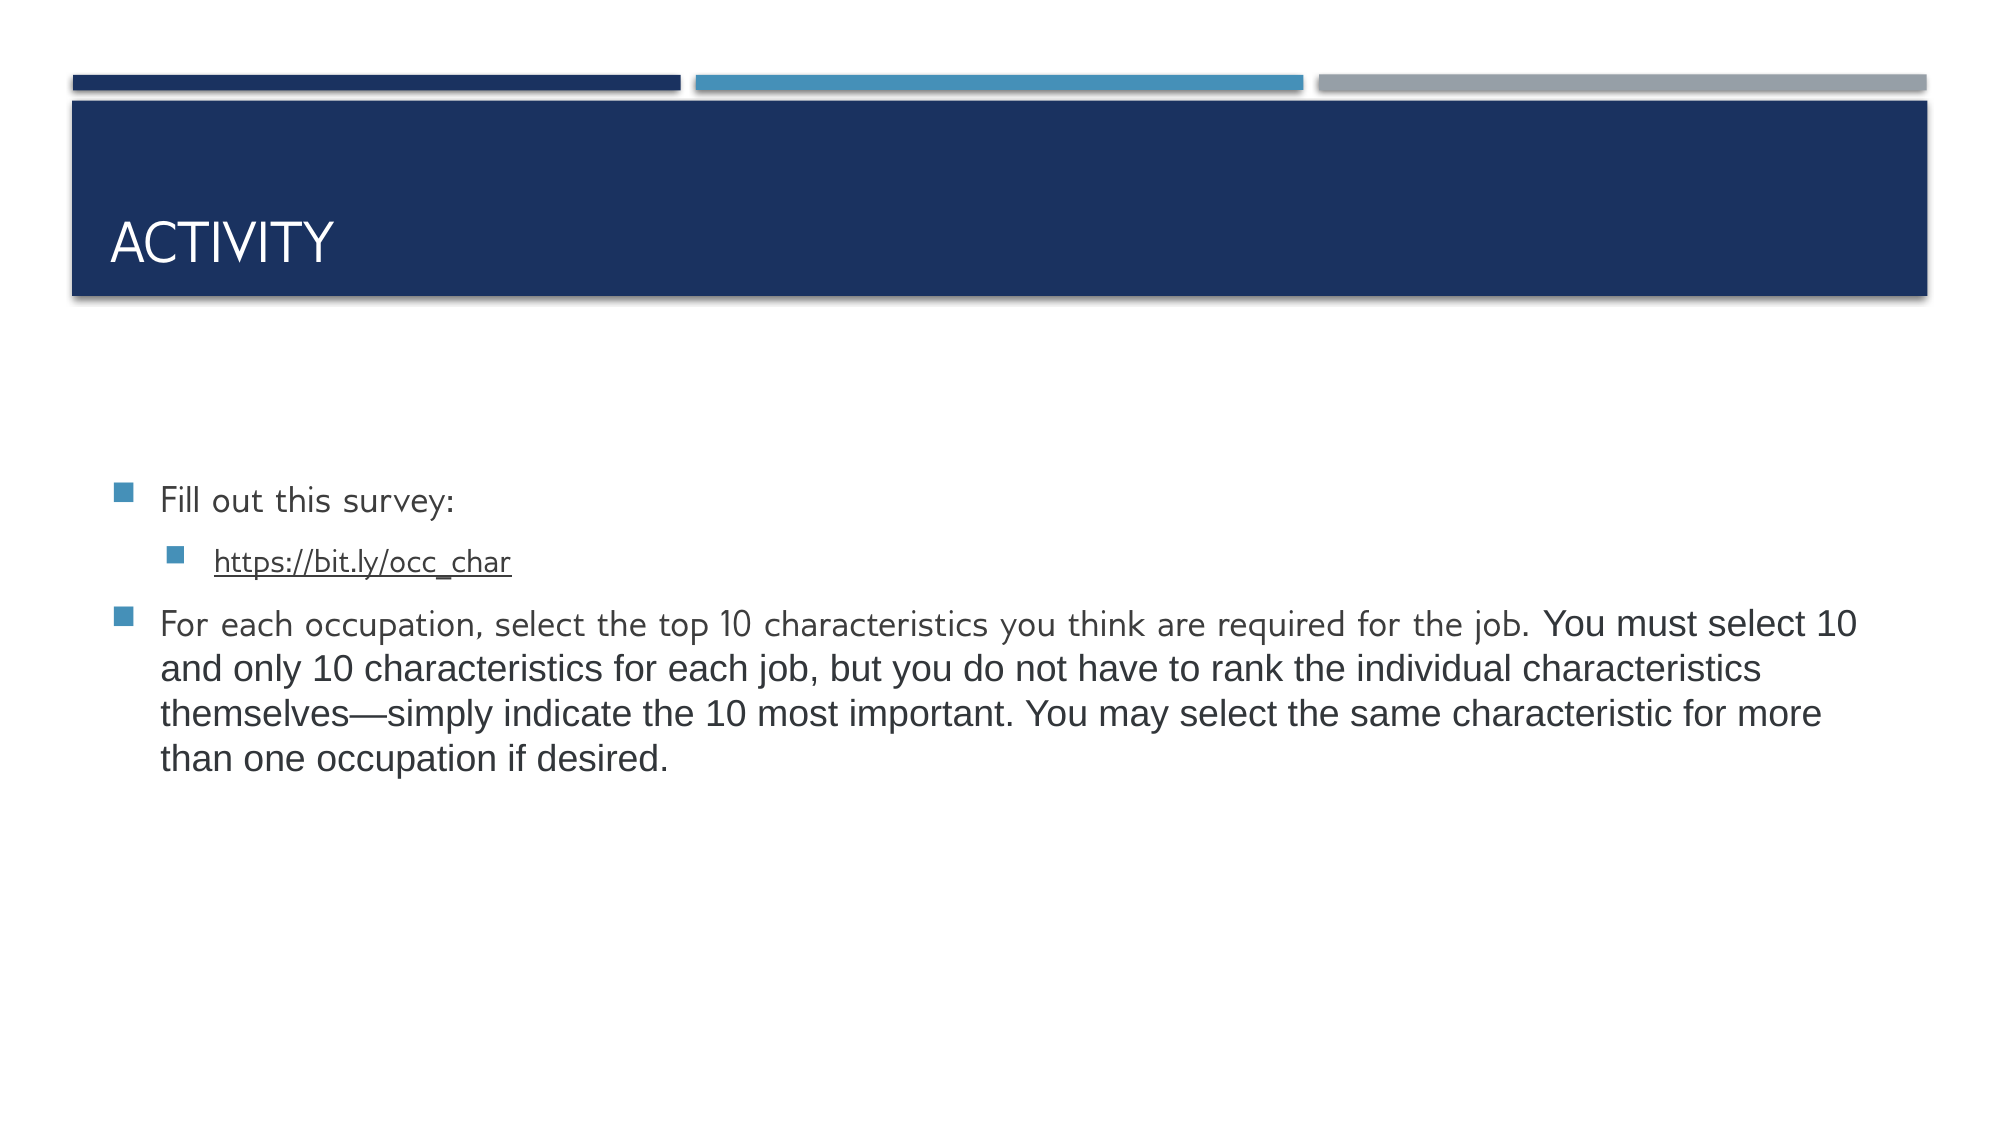

# Activity
Fill out this survey:
https://bit.ly/occ_char
For each occupation, select the top 10 characteristics you think are required for the job. You must select 10 and only 10 characteristics for each job, but you do not have to rank the individual characteristics themselves—simply indicate the 10 most important. You may select the same characteristic for more than one occupation if desired.